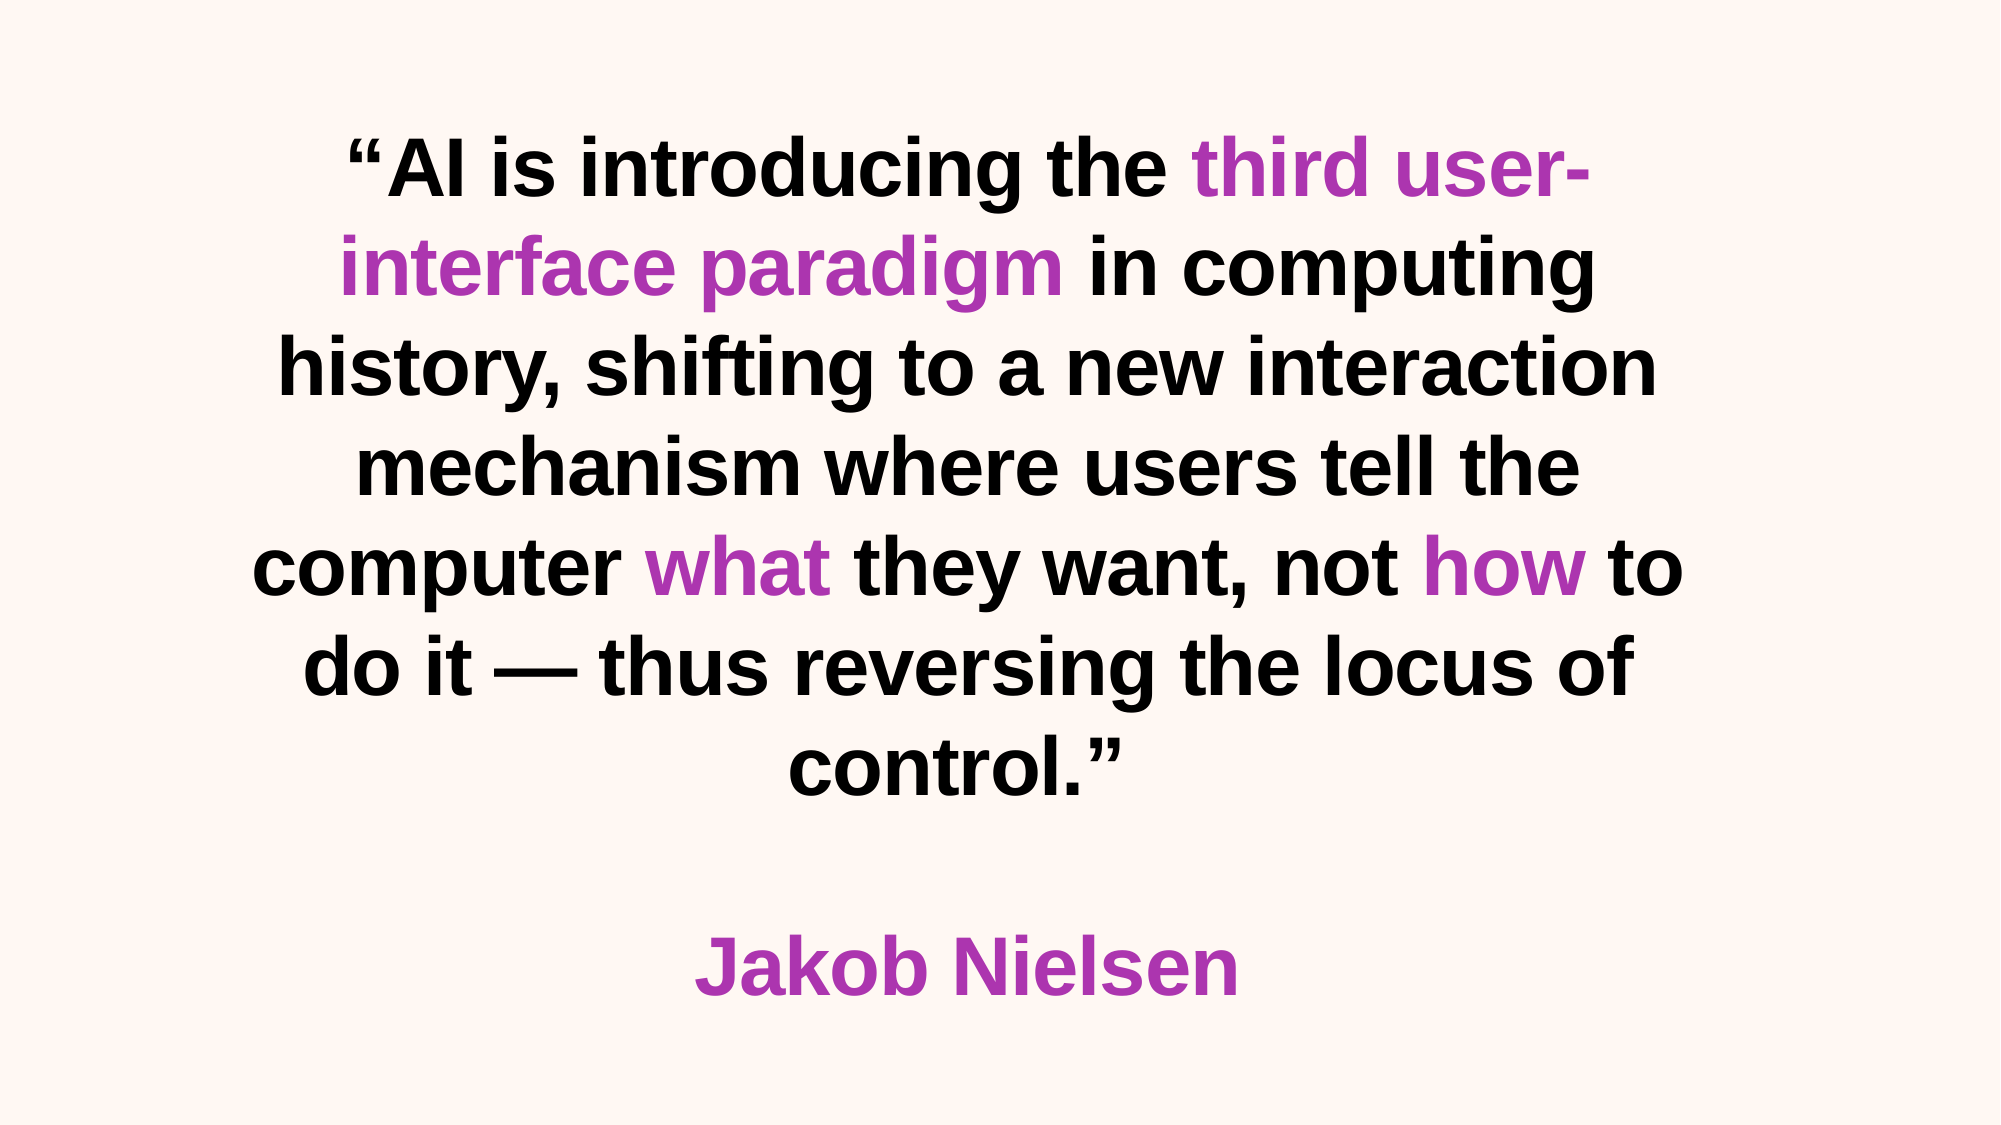

“AI is introducing the third user-interface paradigm in computing history, shifting to a new interaction mechanism where users tell the computer what they want, not how to do it — thus reversing the locus of control.”
Jakob Nielsen